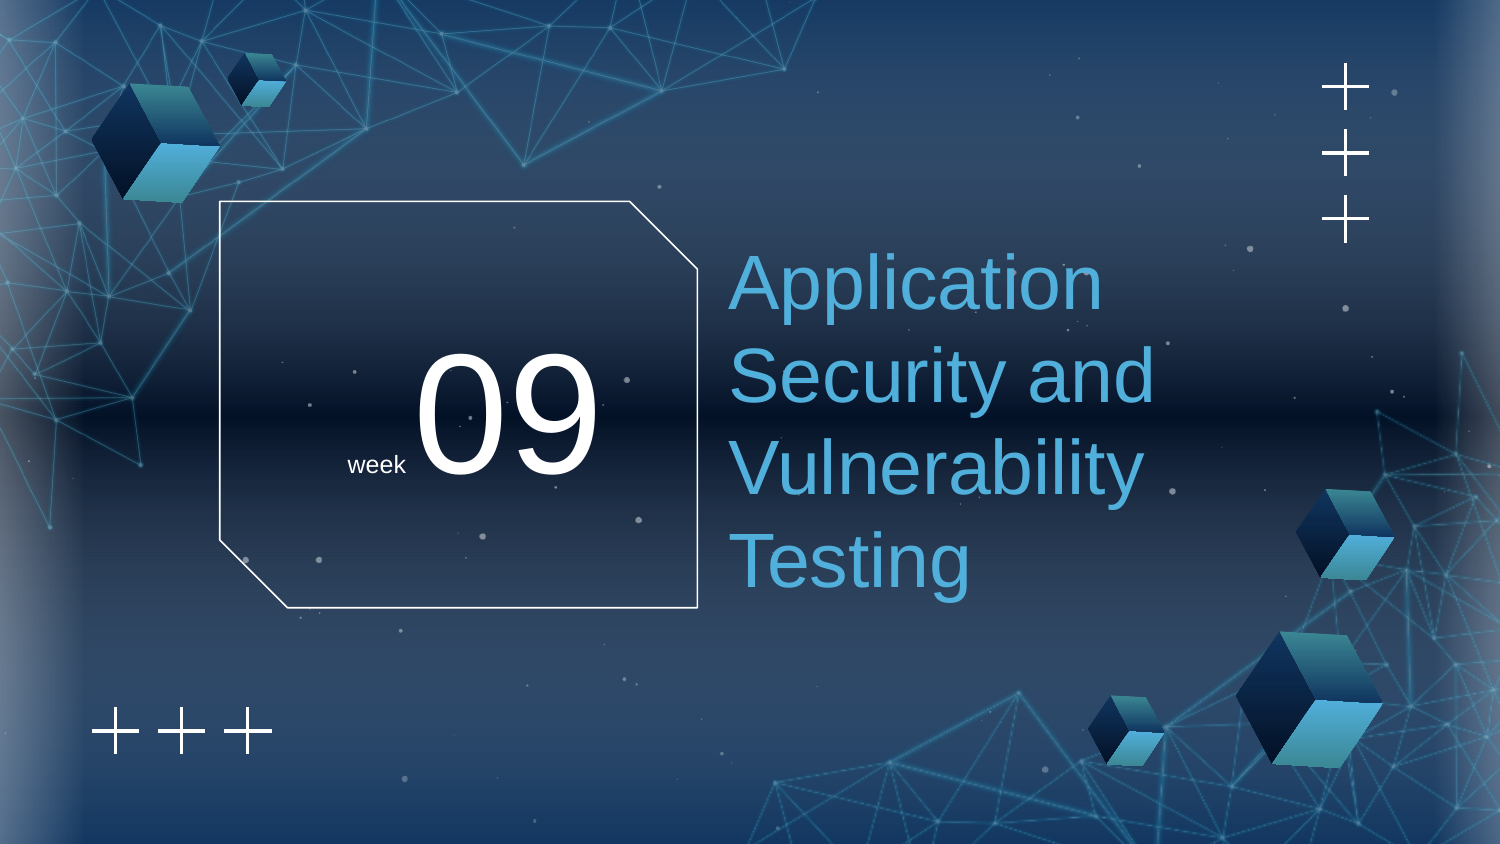

# Application Security and Vulnerability Testing
week 09